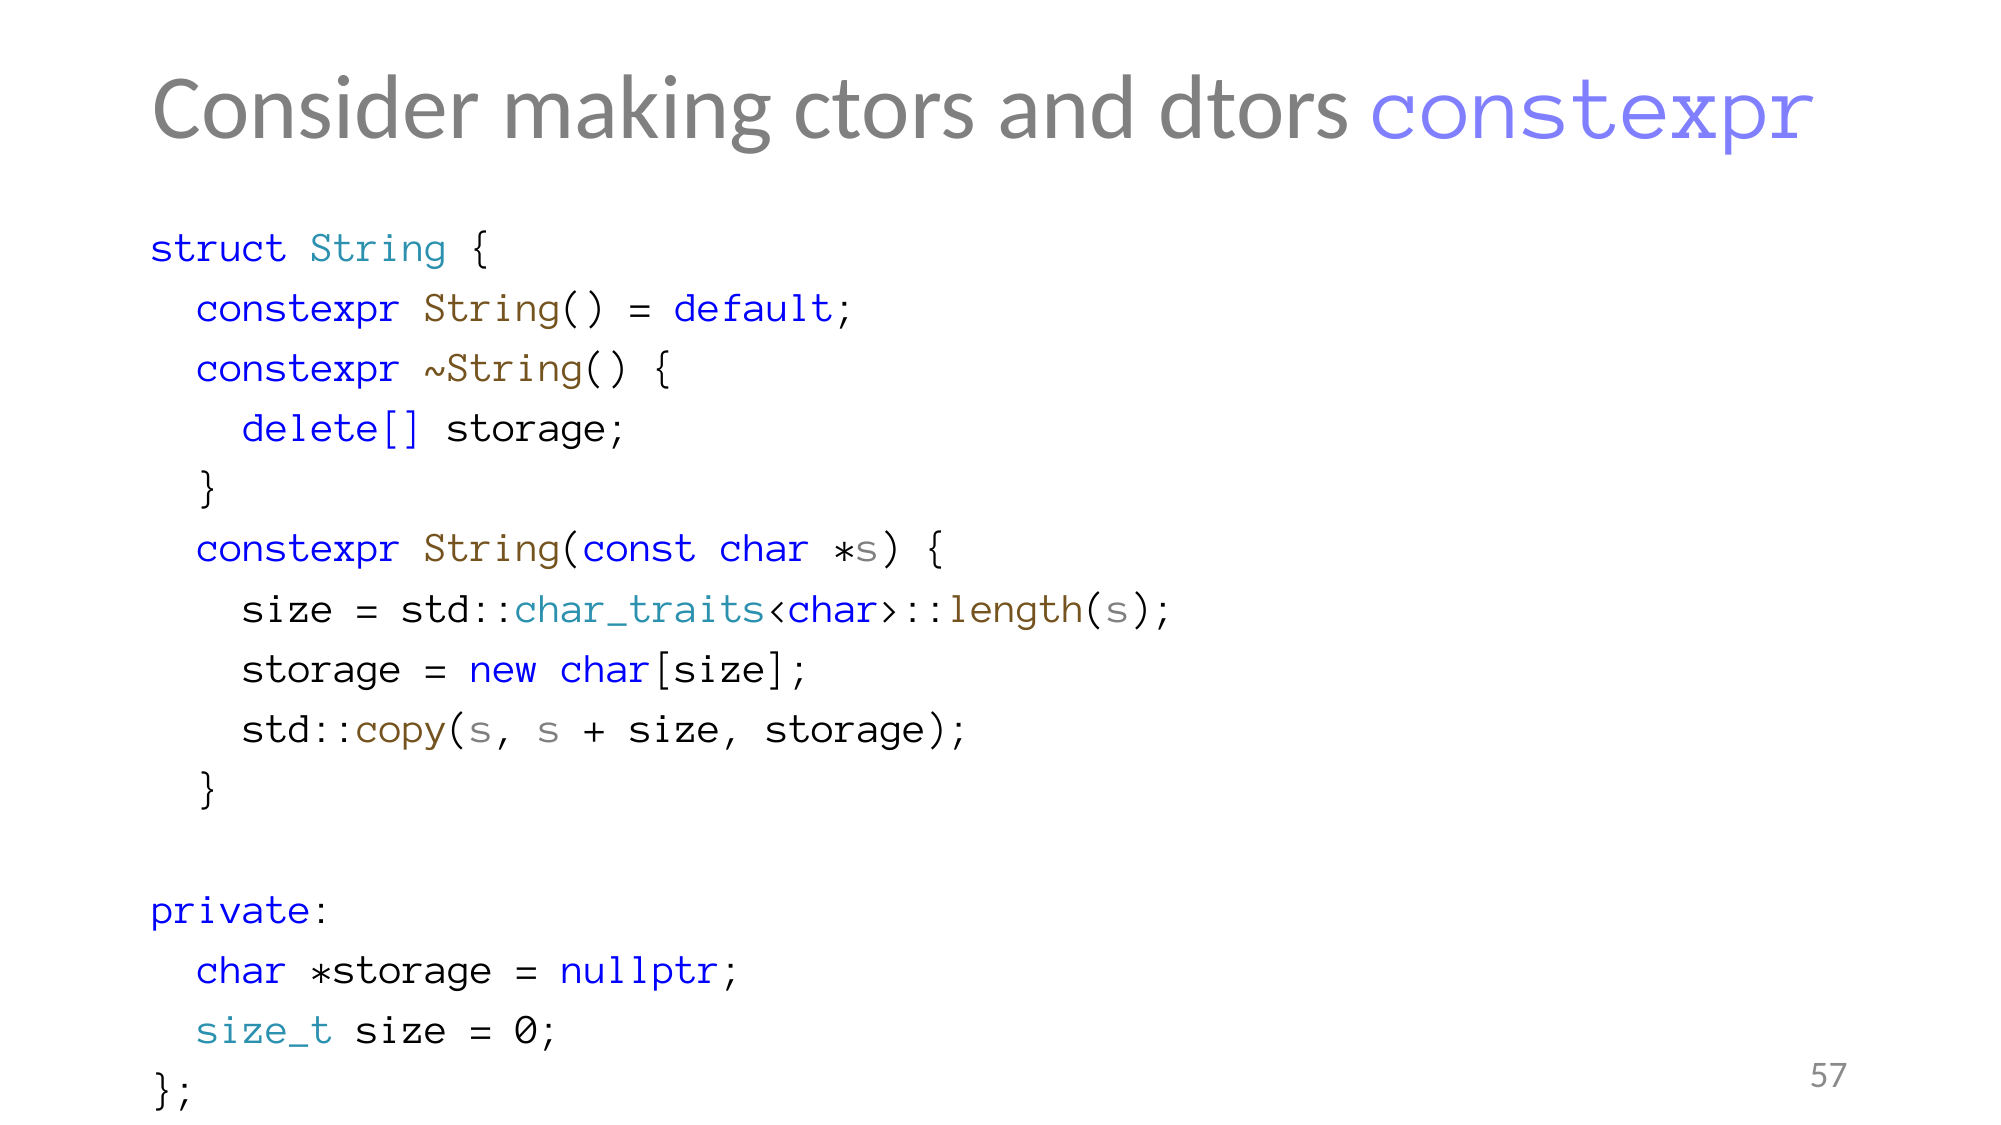

# Consider making ctors and dtors constexpr
struct String {
  constexpr String() = default;
  constexpr ~String() {
    delete[] storage;
  }
  constexpr String(const char *s) {
    size = std::char_traits<char>::length(s);
    storage = new char[size];
    std::copy(s, s + size, storage);
  }

private:
  char *storage = nullptr;
  size_t size = 0;
};
57